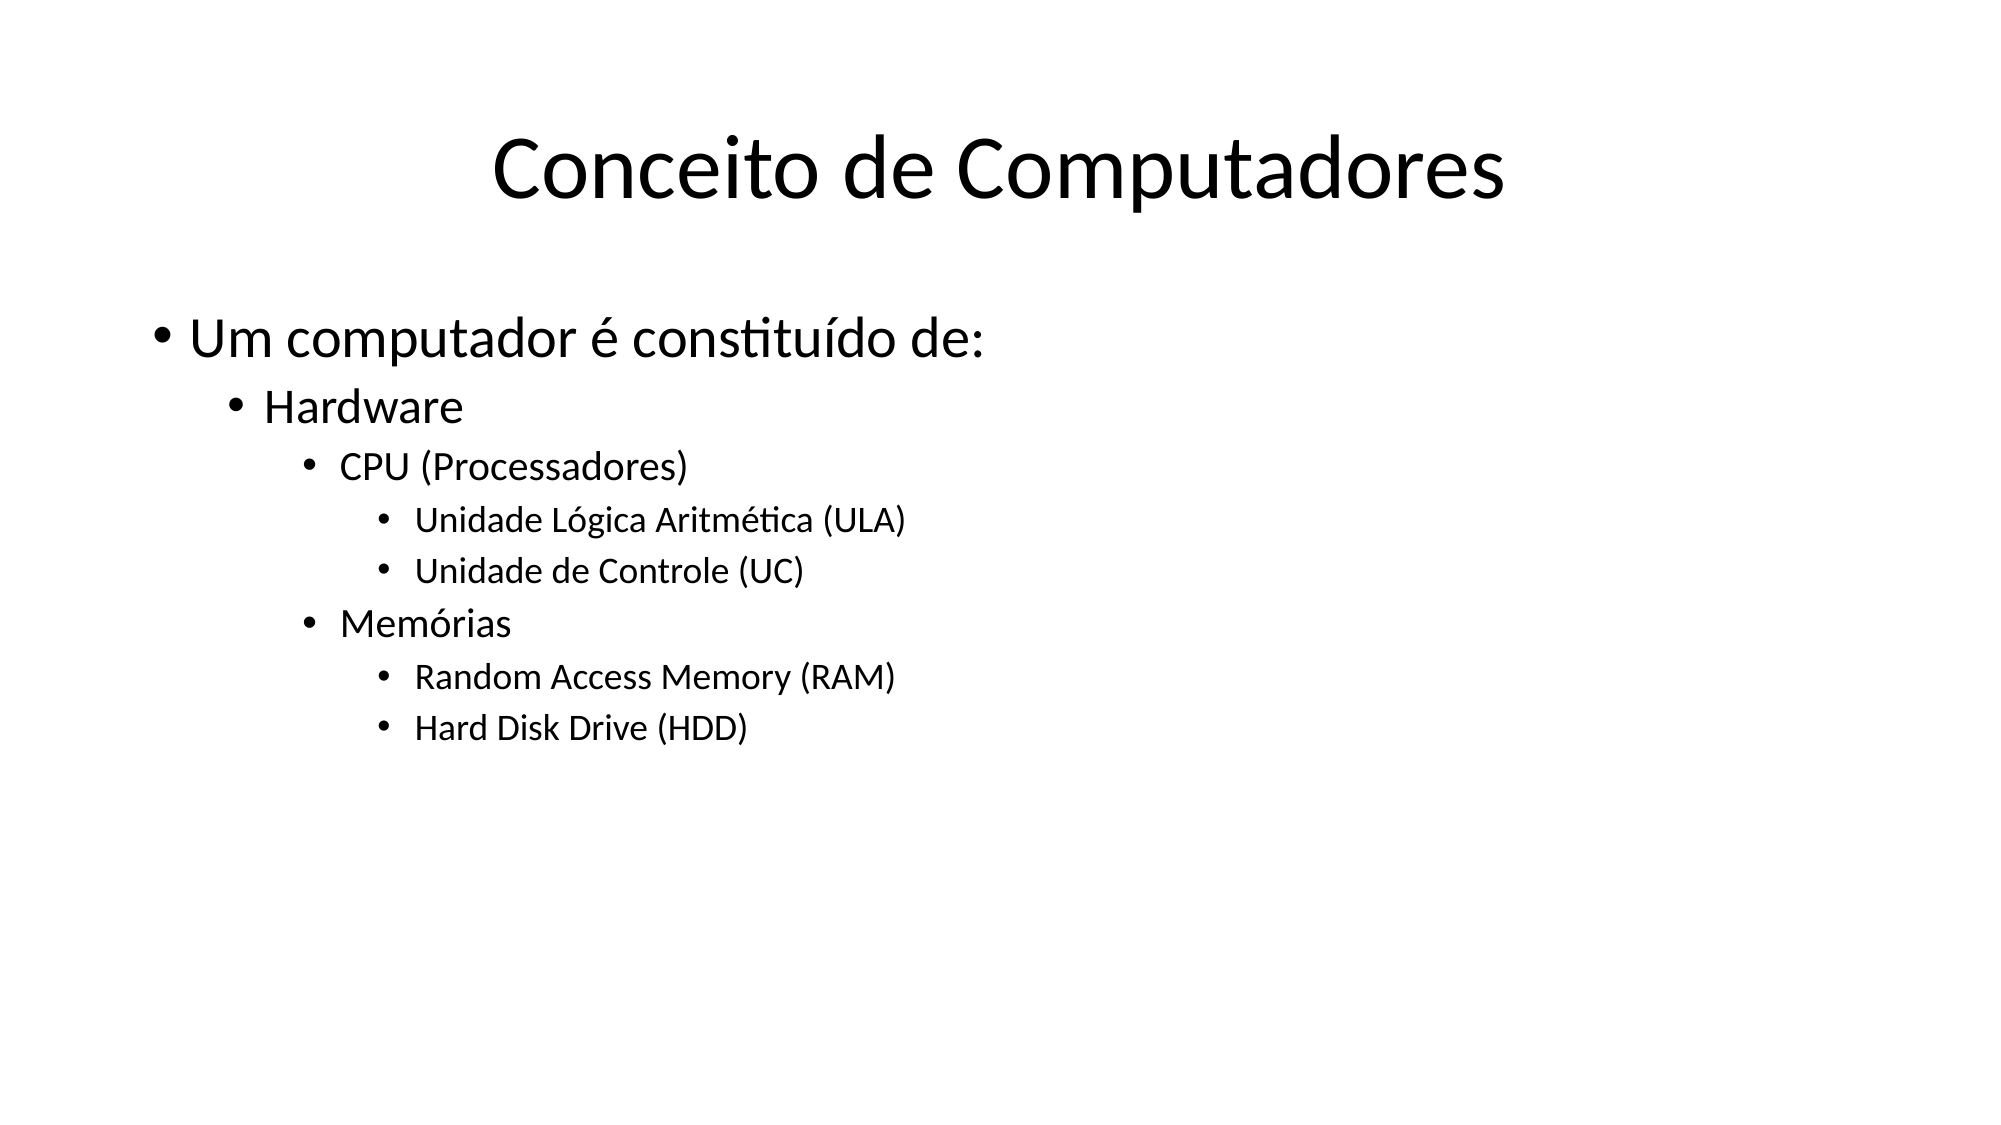

# Conceito de Computadores
Um computador é constituído de:
Hardware
CPU (Processadores)
Unidade Lógica Aritmética (ULA)
Unidade de Controle (UC)
Memórias
Random Access Memory (RAM)
Hard Disk Drive (HDD)